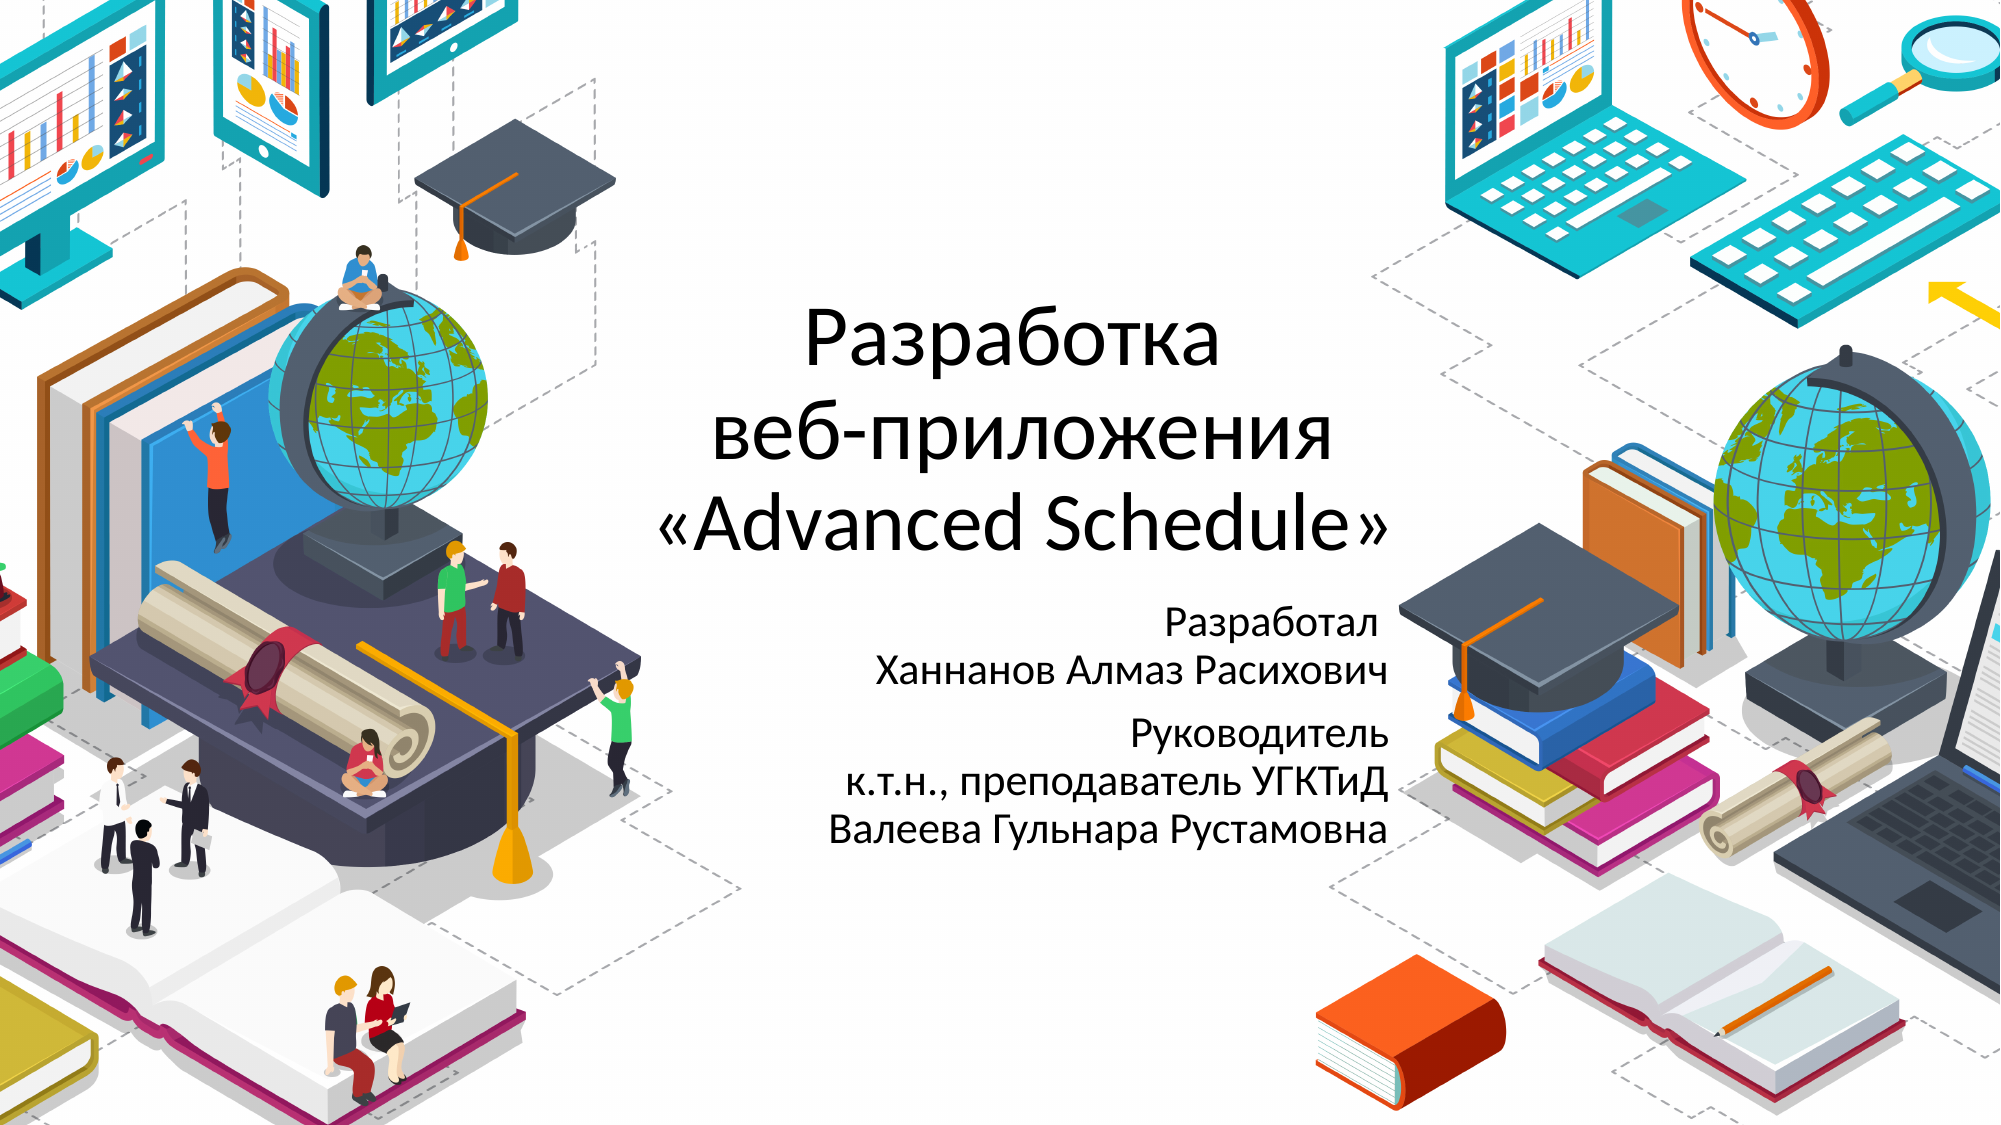

# Разработка веб-приложения «Advanced Schedule»
Разработал
Ханнанов Алмаз Расихович
Руководитель
к.т.н., преподаватель УГКТиД
Валеева Гульнара Рустамовна